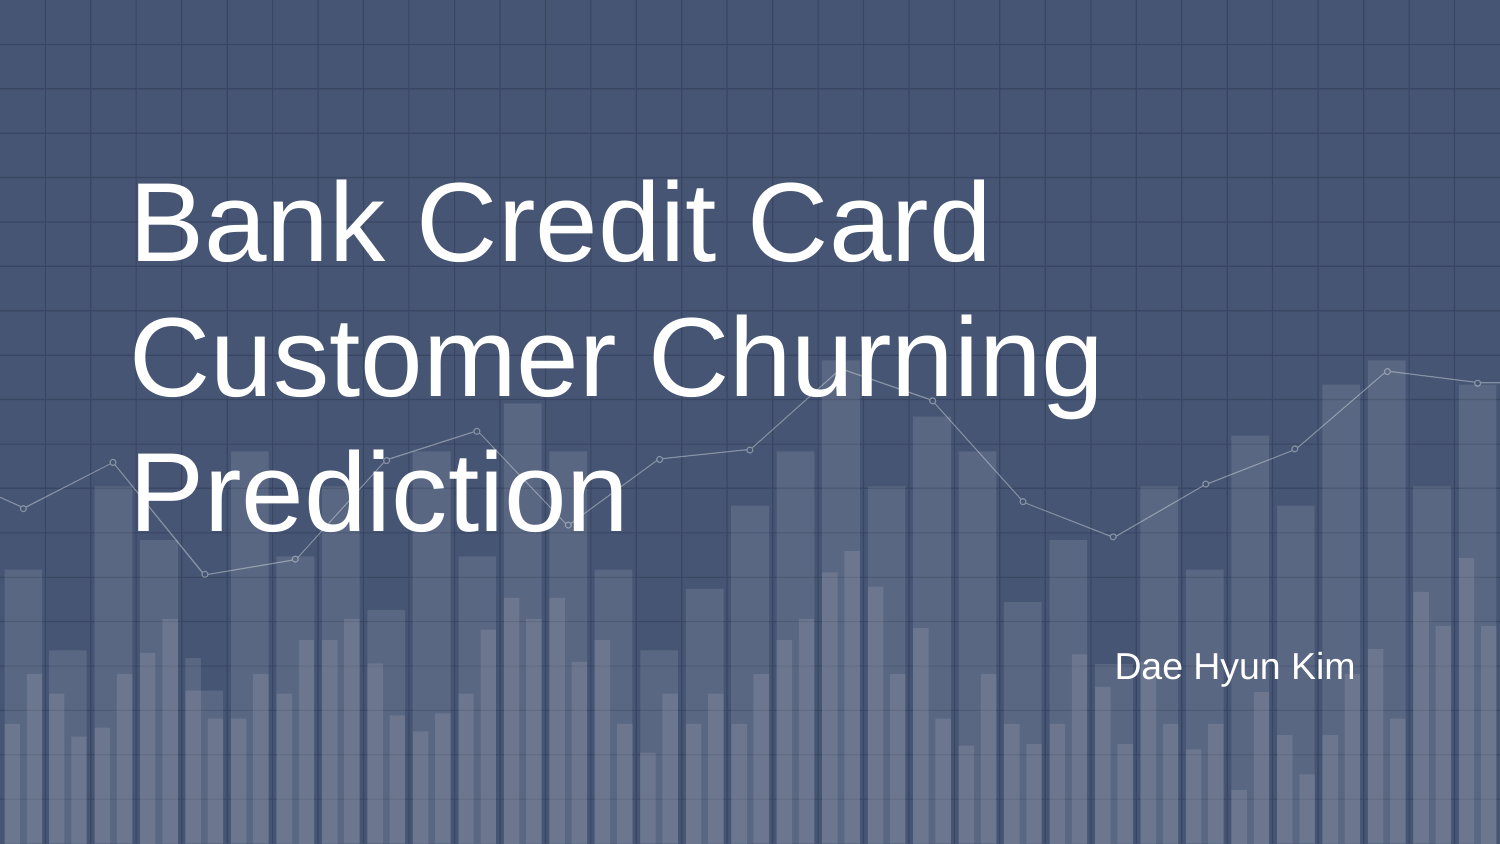

# Bank Credit Card Customer Churning Prediction
Dae Hyun Kim